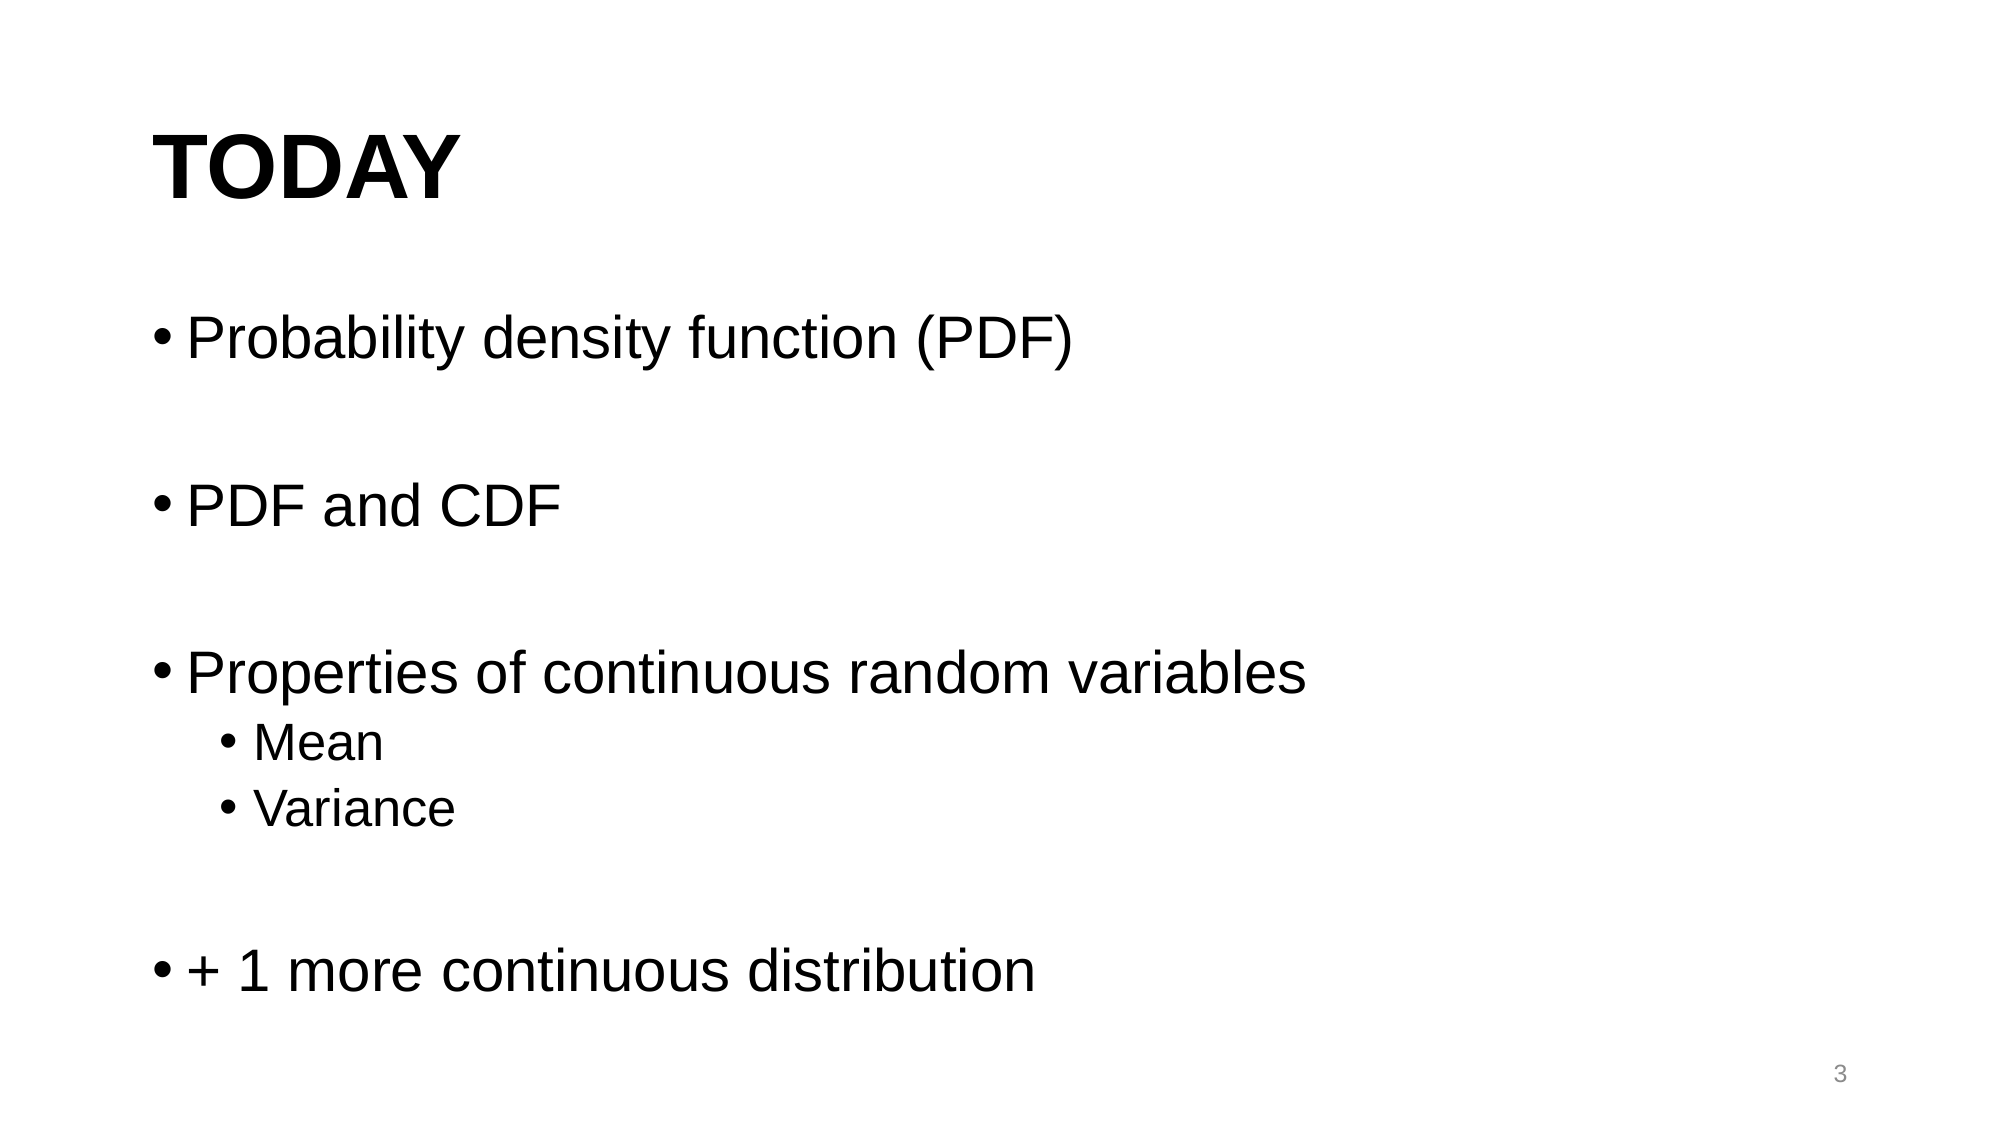

# TODAY
Probability density function (PDF)

PDF and CDF

Properties of continuous random variables
Mean
Variance

+ 1 more continuous distribution
3